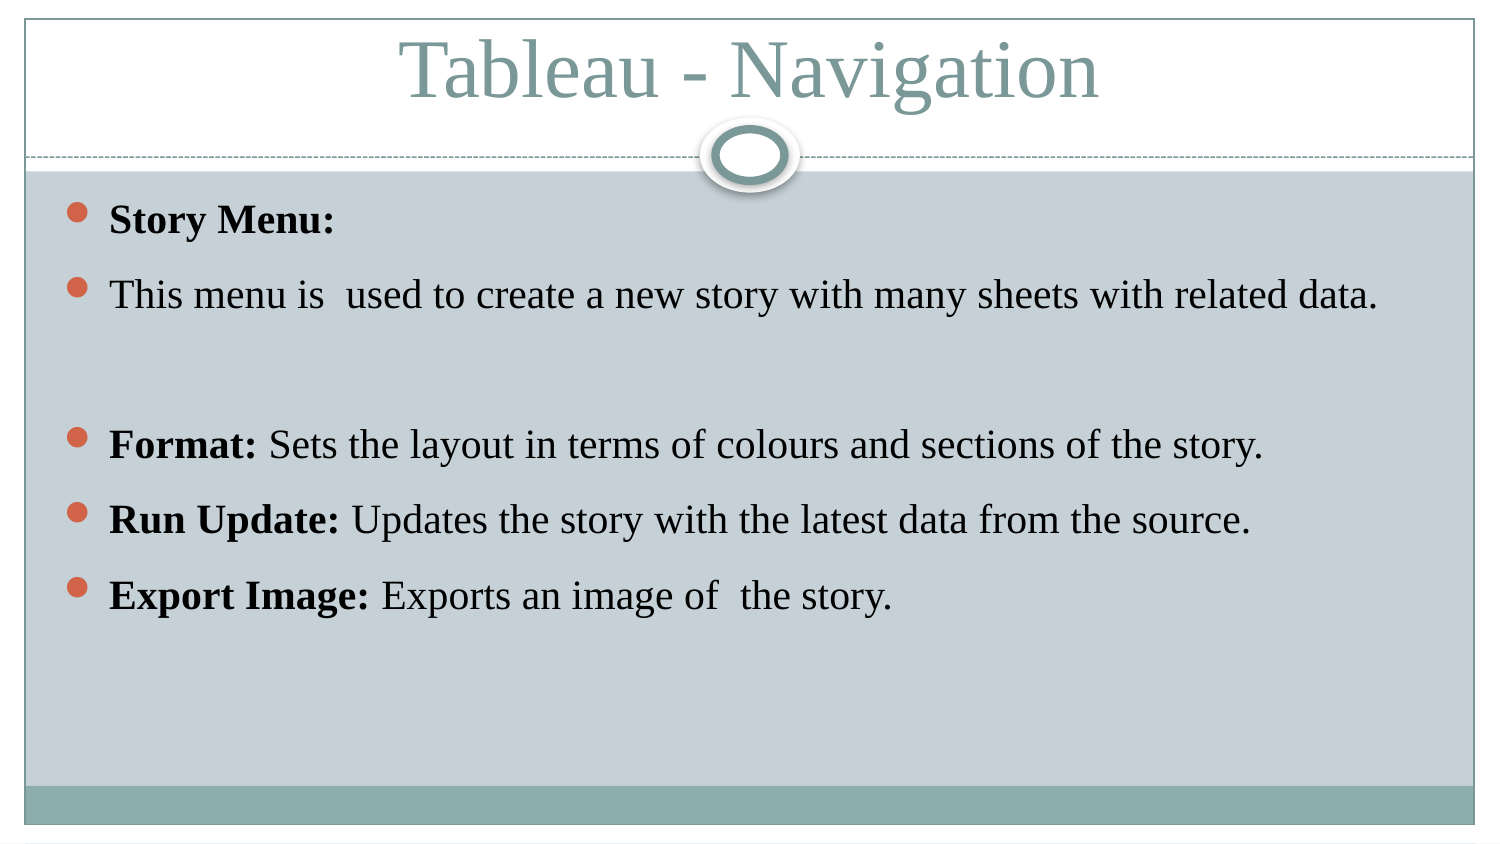

# Tableau - Navigation
Story Menu:
This menu is  used to create a new story with many sheets with related data.

Format: Sets the layout in terms of colours and sections of the story.
Run Update: Updates the story with the latest data from the source.
Export Image: Exports an image of  the story.